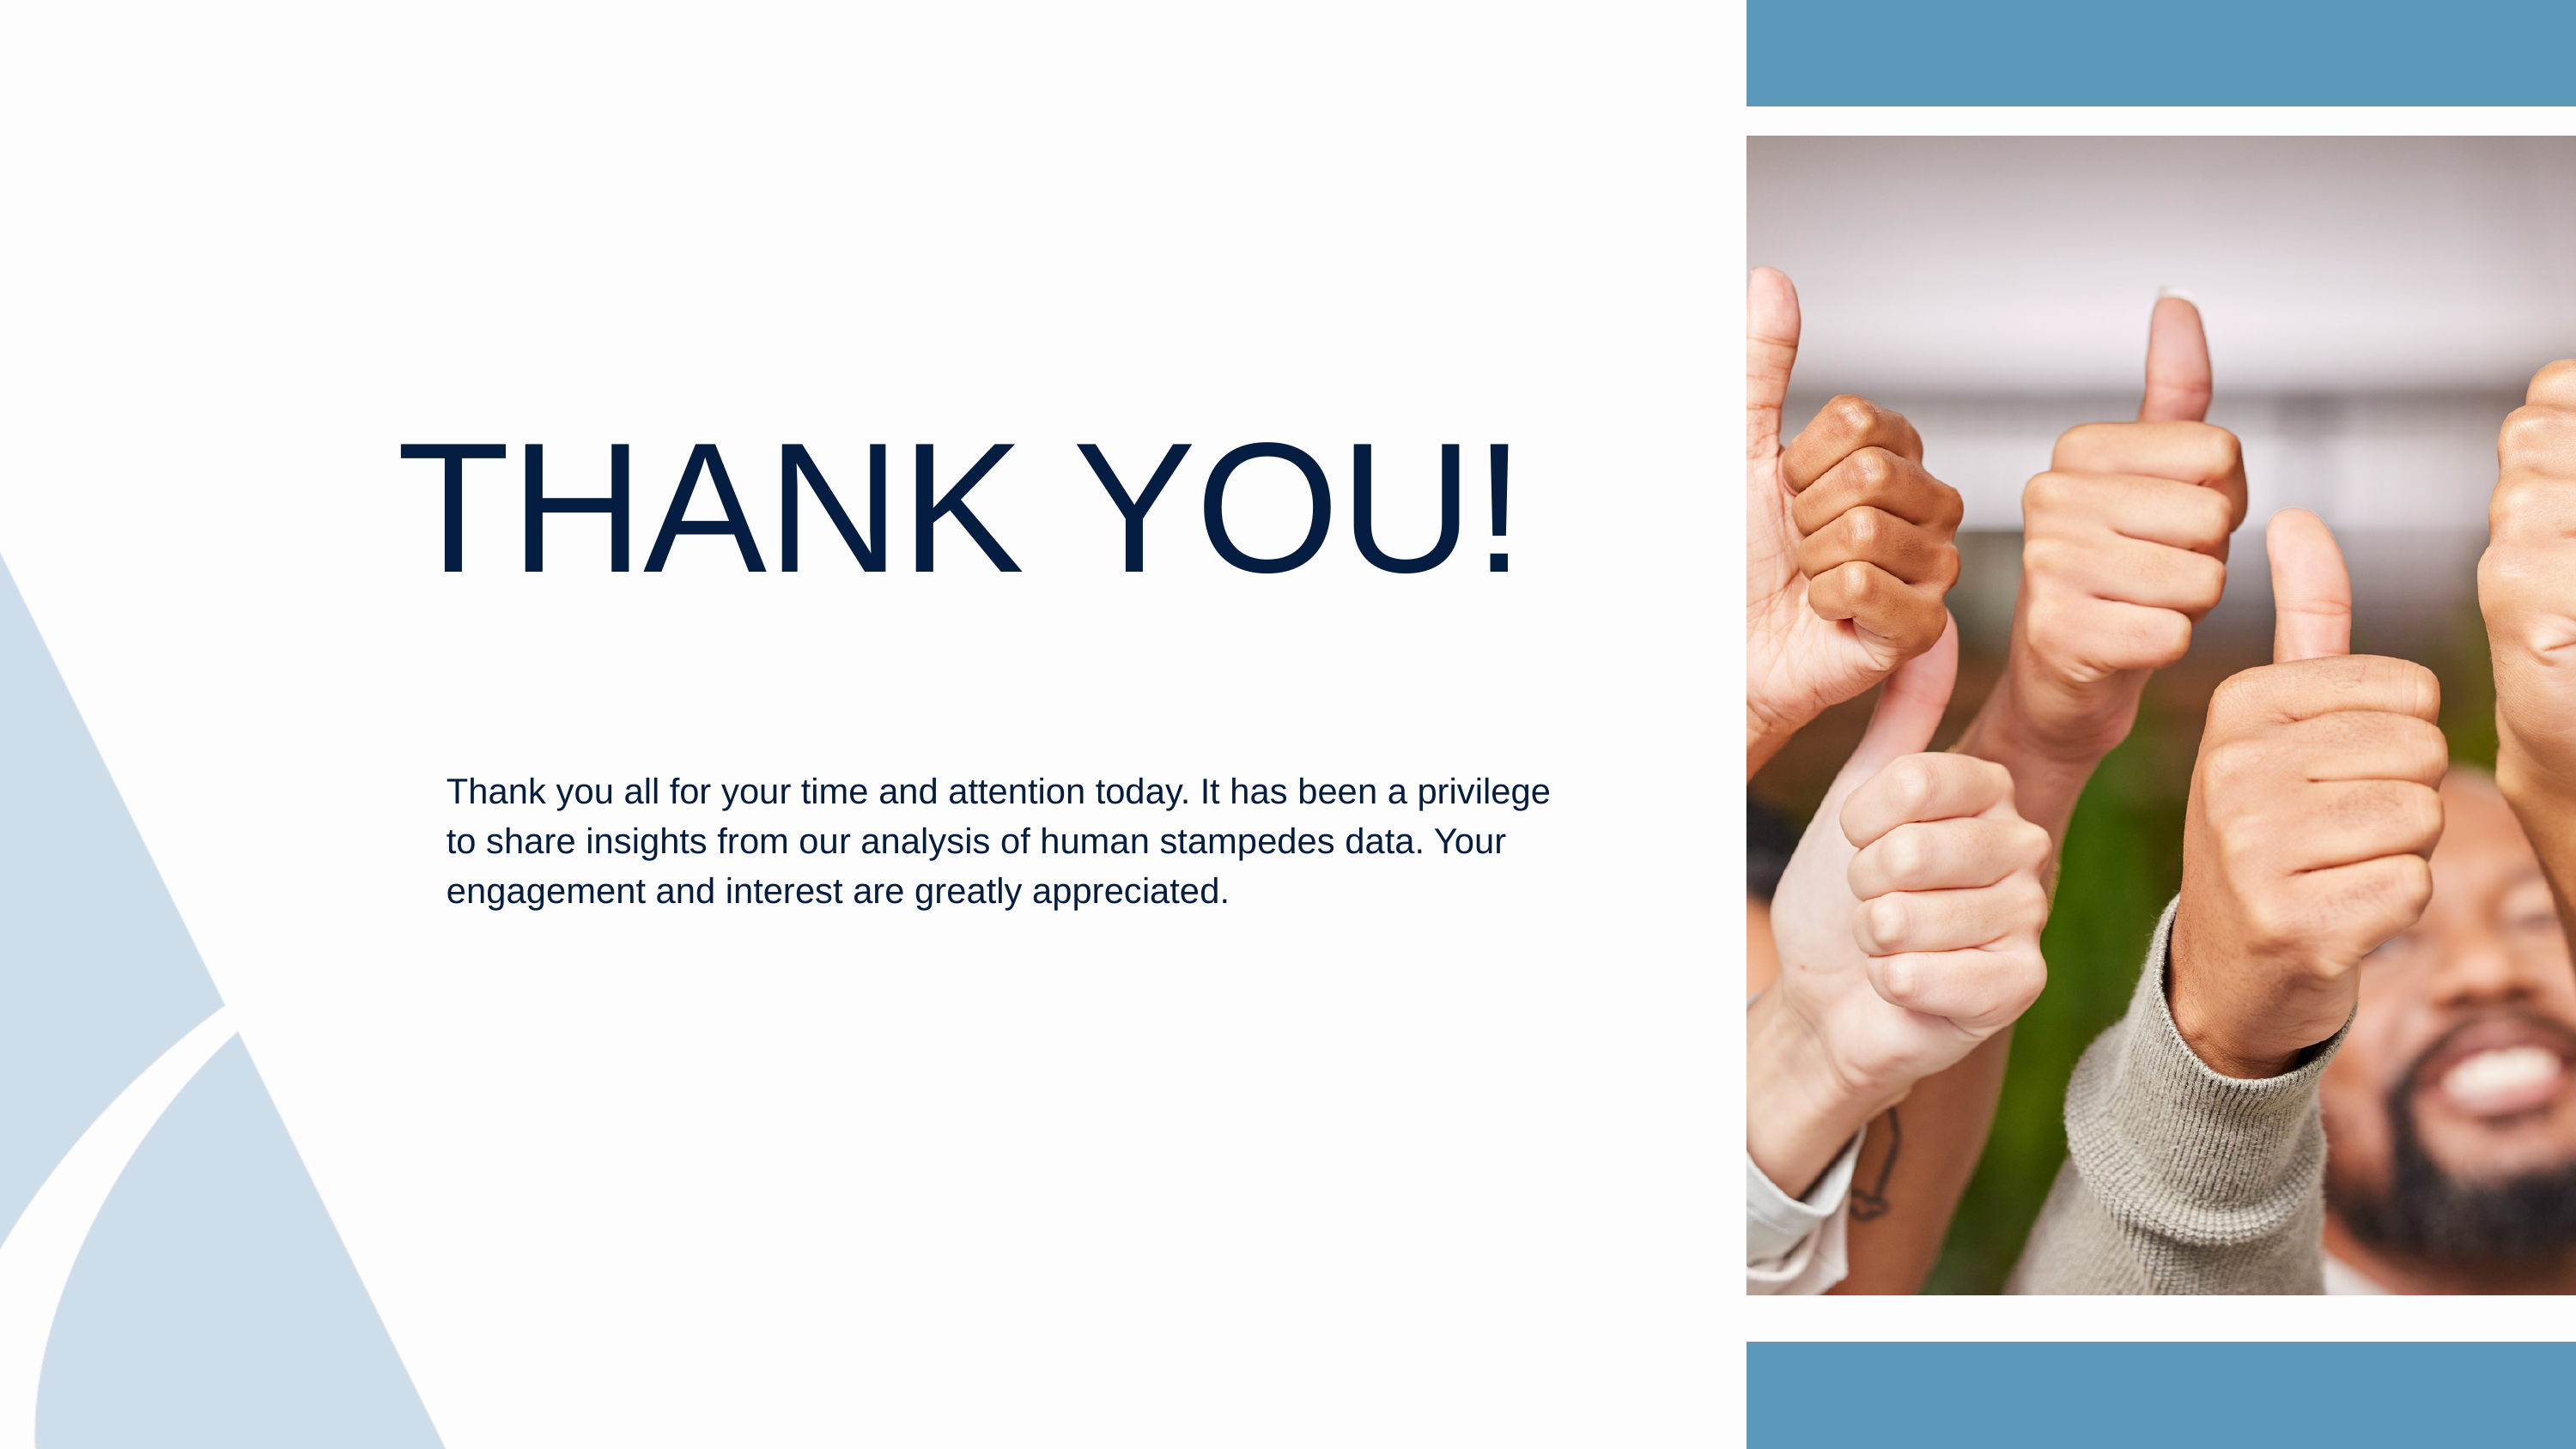

THANK YOU!

Thank you all for your time and attention today. It has been a privilege to share insights from our analysis of human stampedes data. Your engagement and interest are greatly appreciated.